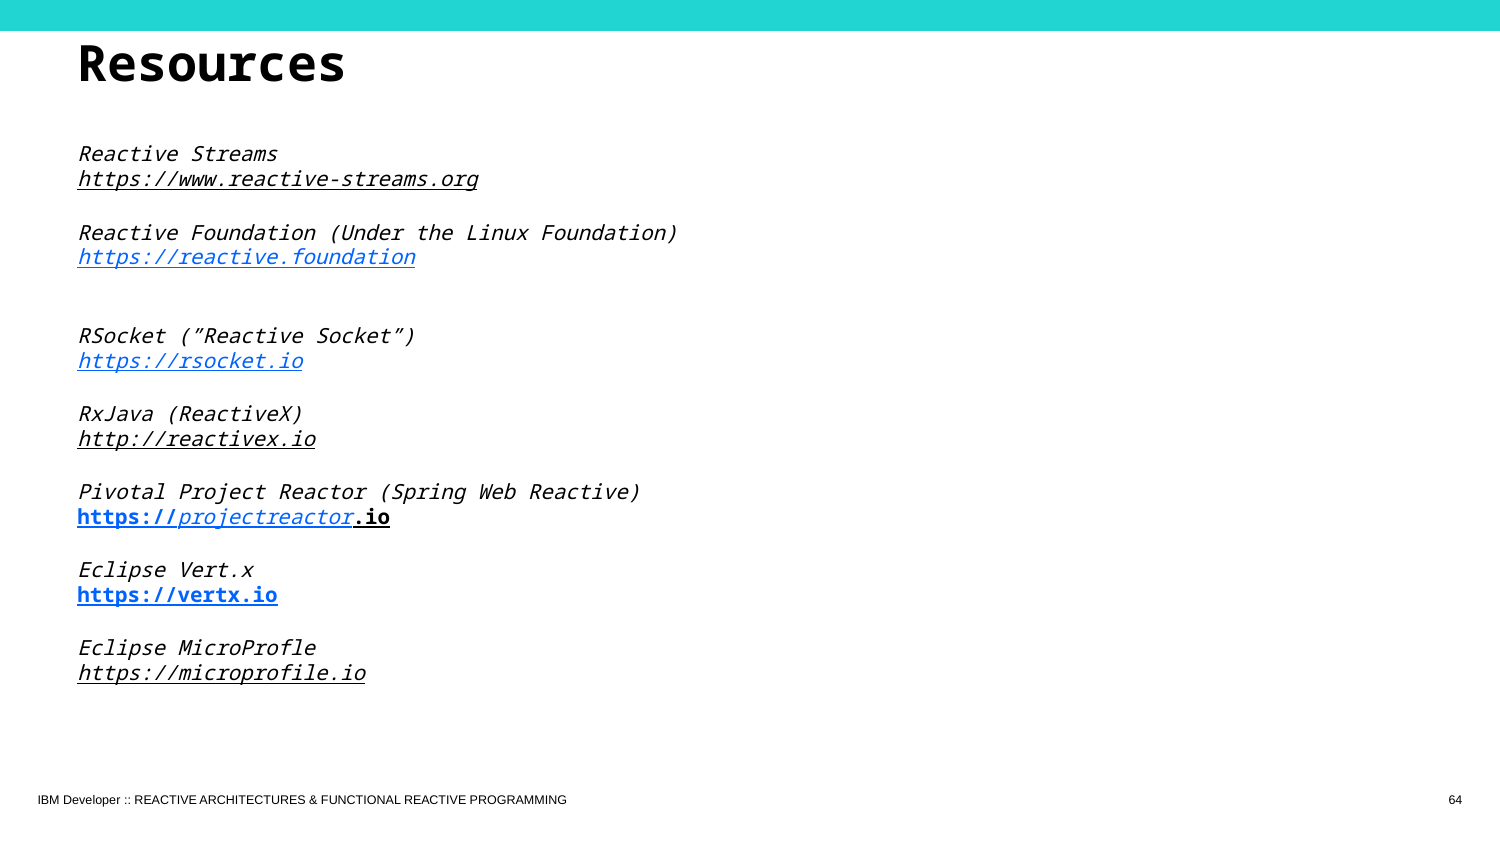

# Resources Reactive Streams https://www.reactive-streams.org Reactive Foundation (Under the Linux Foundation) https://reactive.foundation RSocket (”Reactive Socket”) https://rsocket.io RxJava (ReactiveX) http://reactivex.io Pivotal Project Reactor (Spring Web Reactive) https://projectreactor.io Eclipse Vert.x https://vertx.io Eclipse MicroProfle https://microprofile.io
IBM Developer :: REACTIVE ARCHITECTURES & FUNCTIONAL REACTIVE PROGRAMMING
64